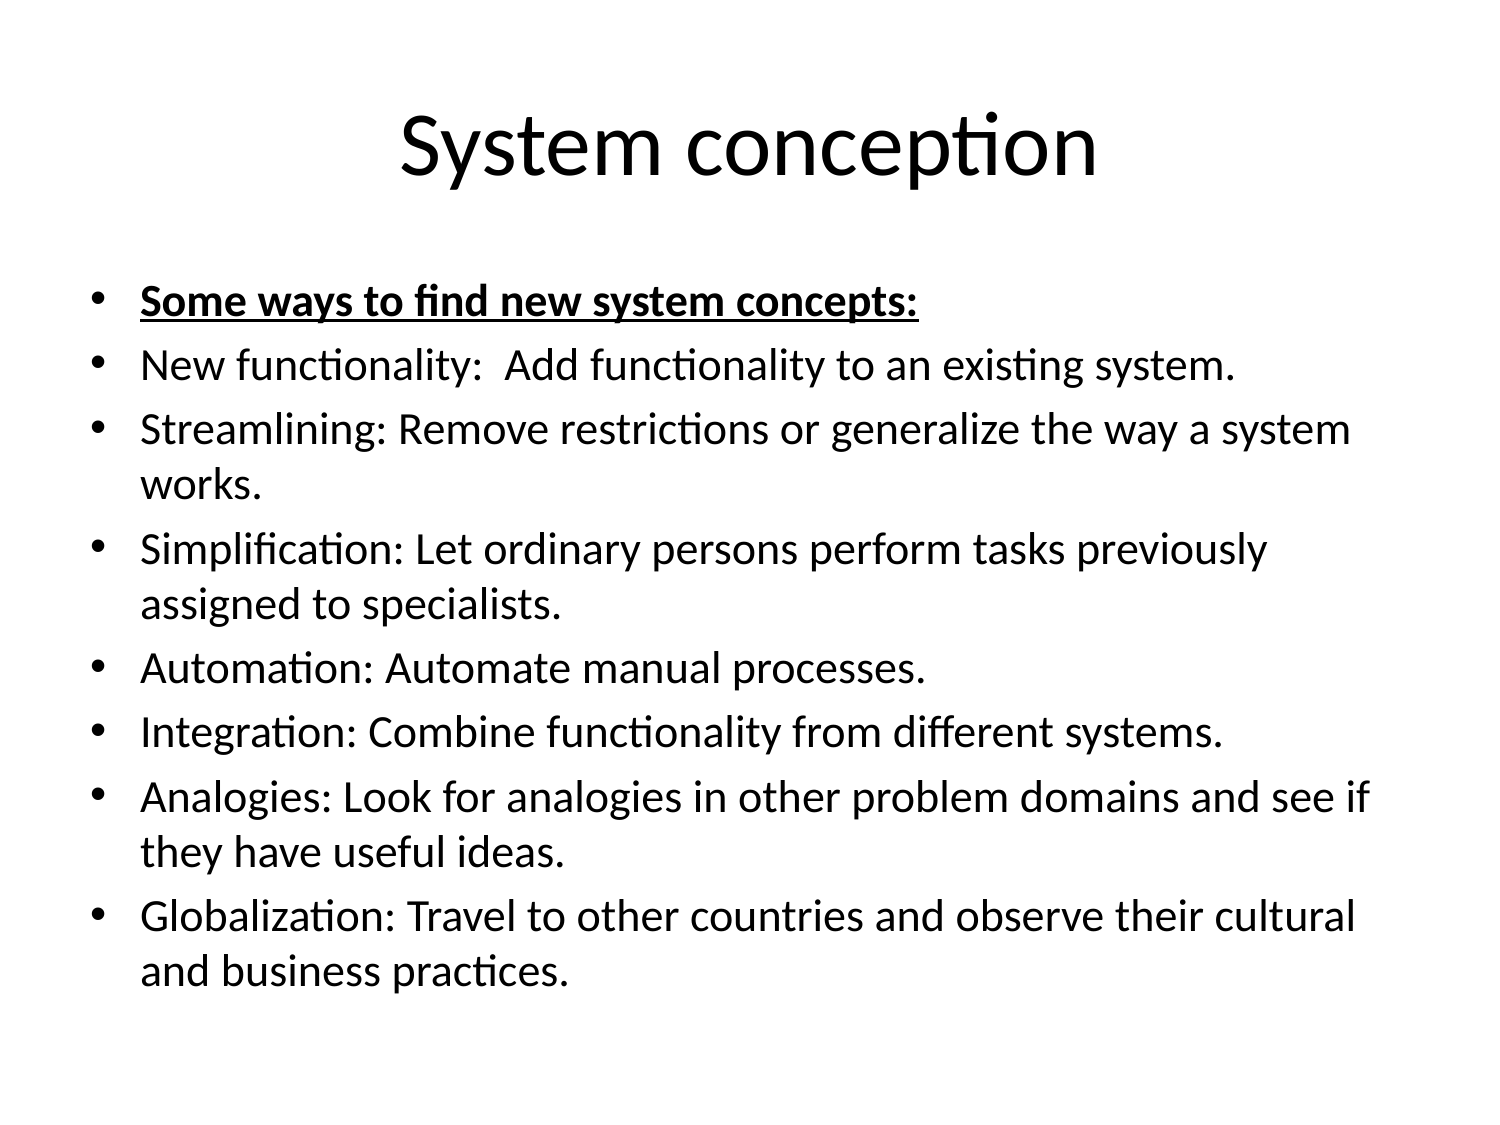

# System conception
Some ways to find new system concepts:
New functionality:  Add functionality to an existing system.
Streamlining: Remove restrictions or generalize the way a system works.
Simplification: Let ordinary persons perform tasks previously assigned to specialists.
Automation: Automate manual processes.
Integration: Combine functionality from different systems.
Analogies: Look for analogies in other problem domains and see if they have useful ideas.
Globalization: Travel to other countries and observe their cultural and business practices.